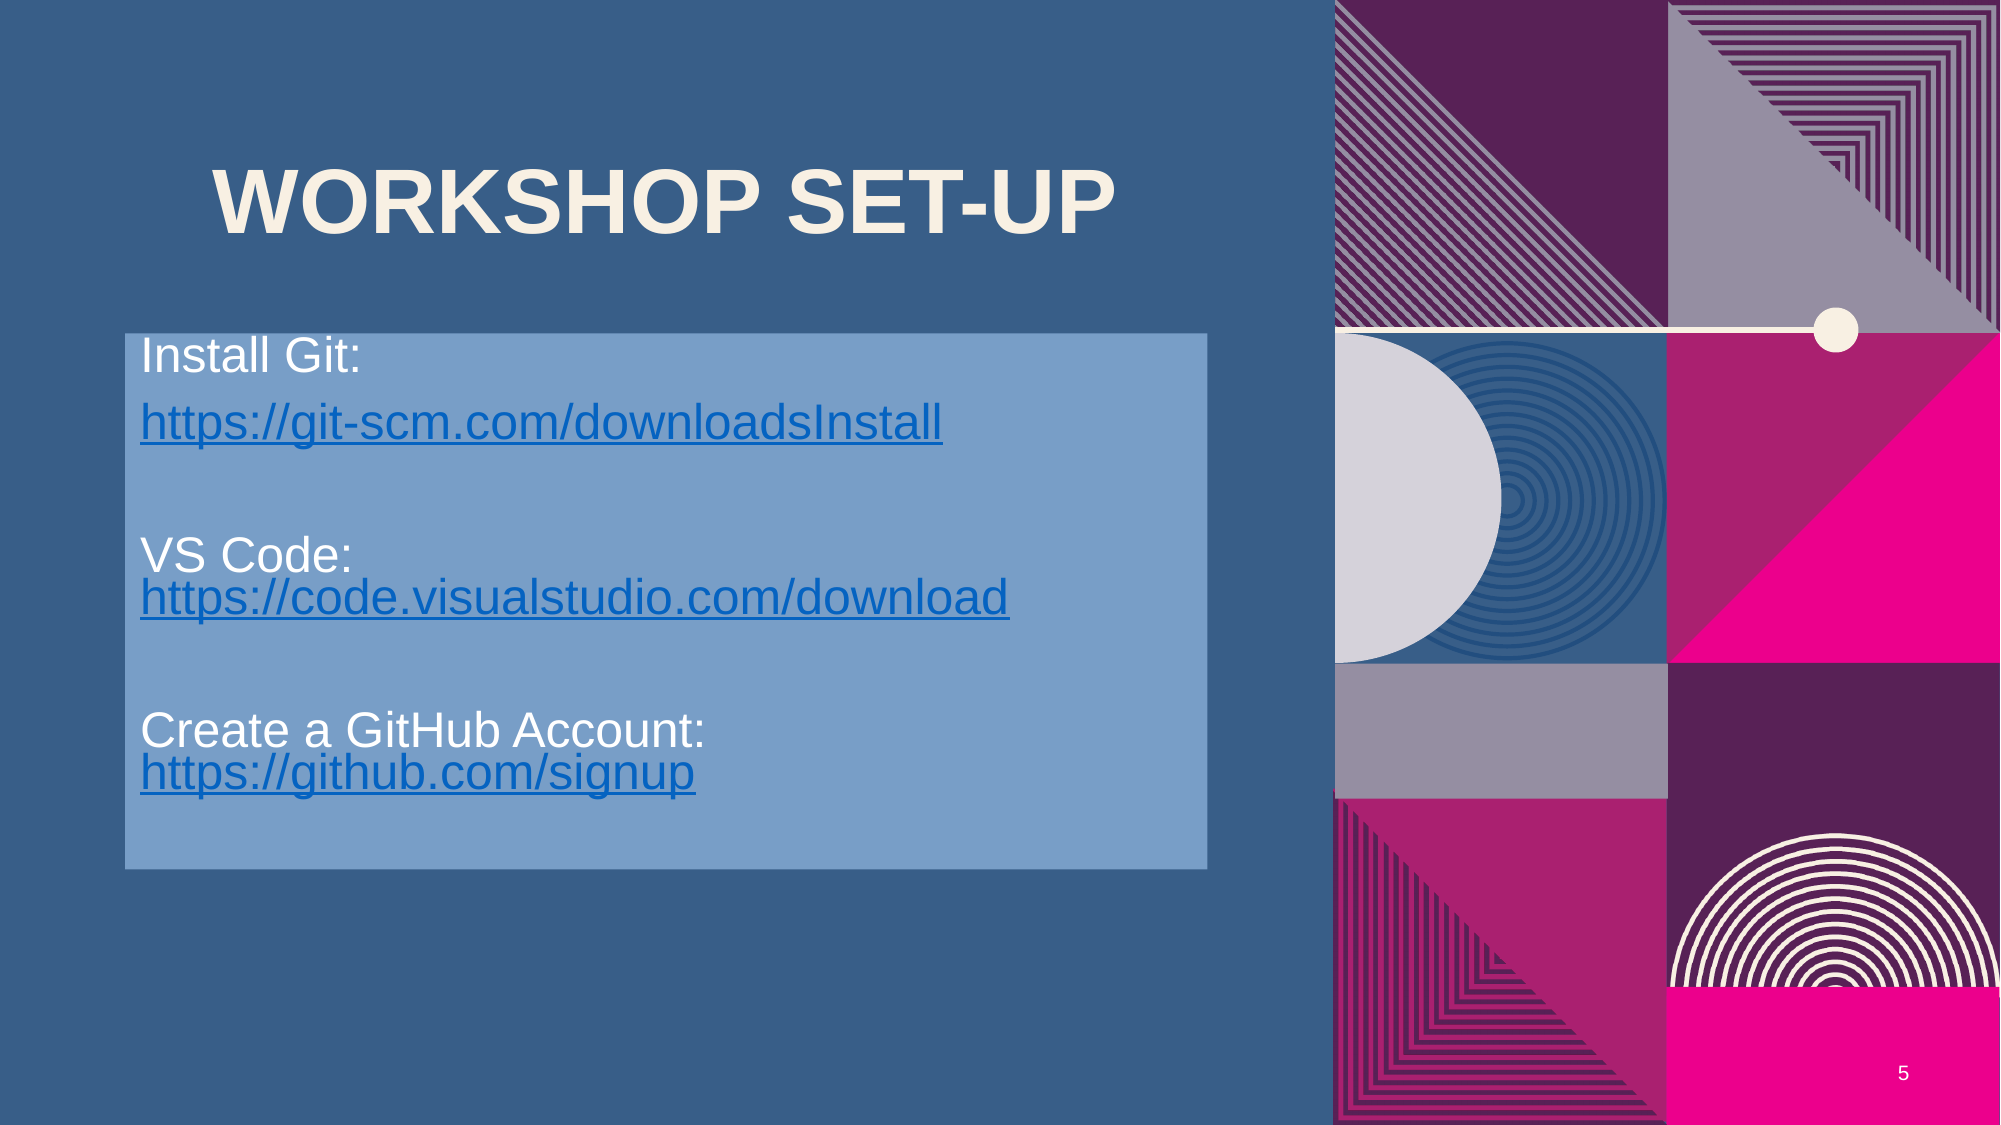

# workshop set-up
Install Git:
https://git-scm.com/downloadsInstall

VS Code: https://code.visualstudio.com/download

Create a GitHub Account: https://github.com/signup

5